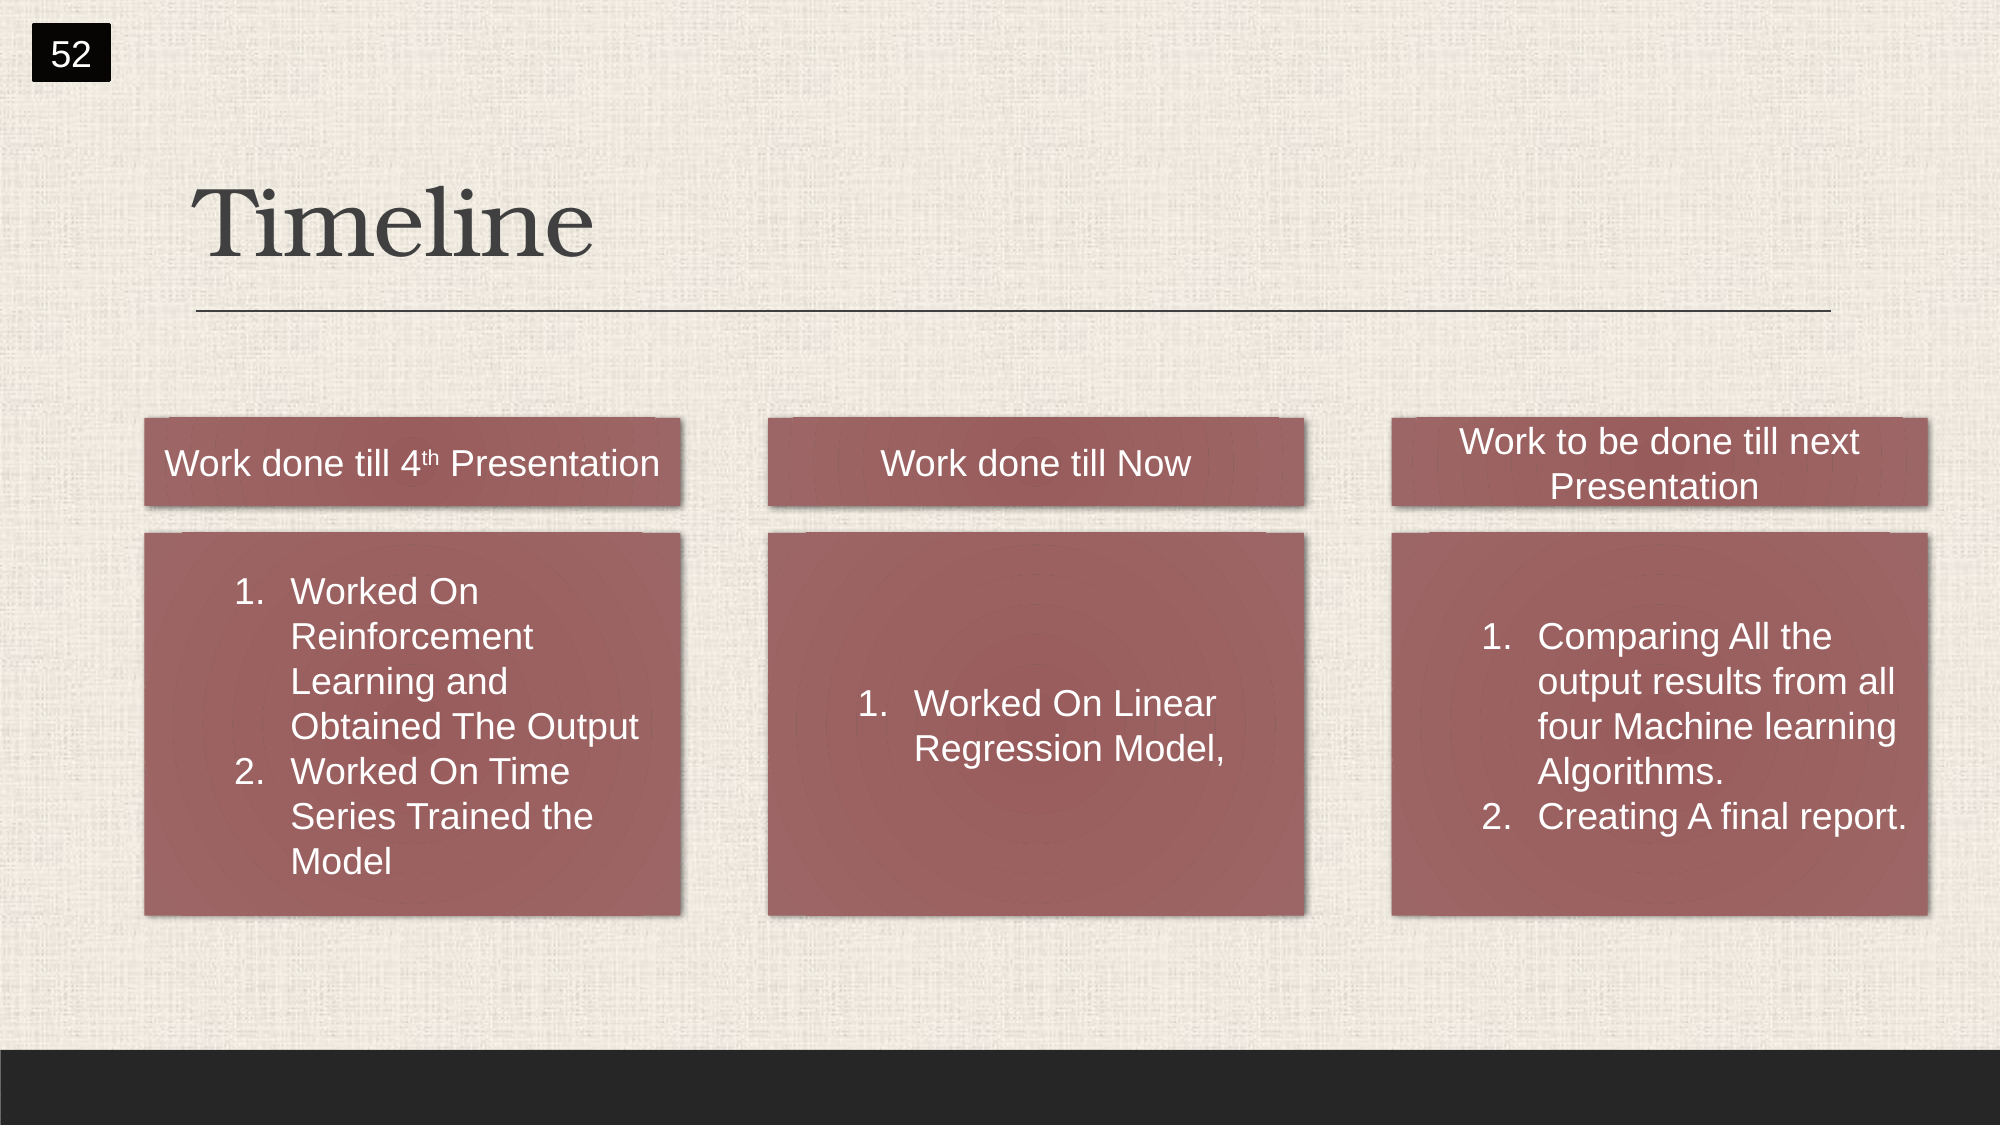

52
# Timeline
Work done till 4th Presentation
Work done till Now
Work to be done till next Presentation
Worked On Reinforcement Learning and Obtained The Output
Worked On Time Series Trained the Model
Worked On Linear Regression Model,
Comparing All the output results from all four Machine learning Algorithms.
Creating A final report.